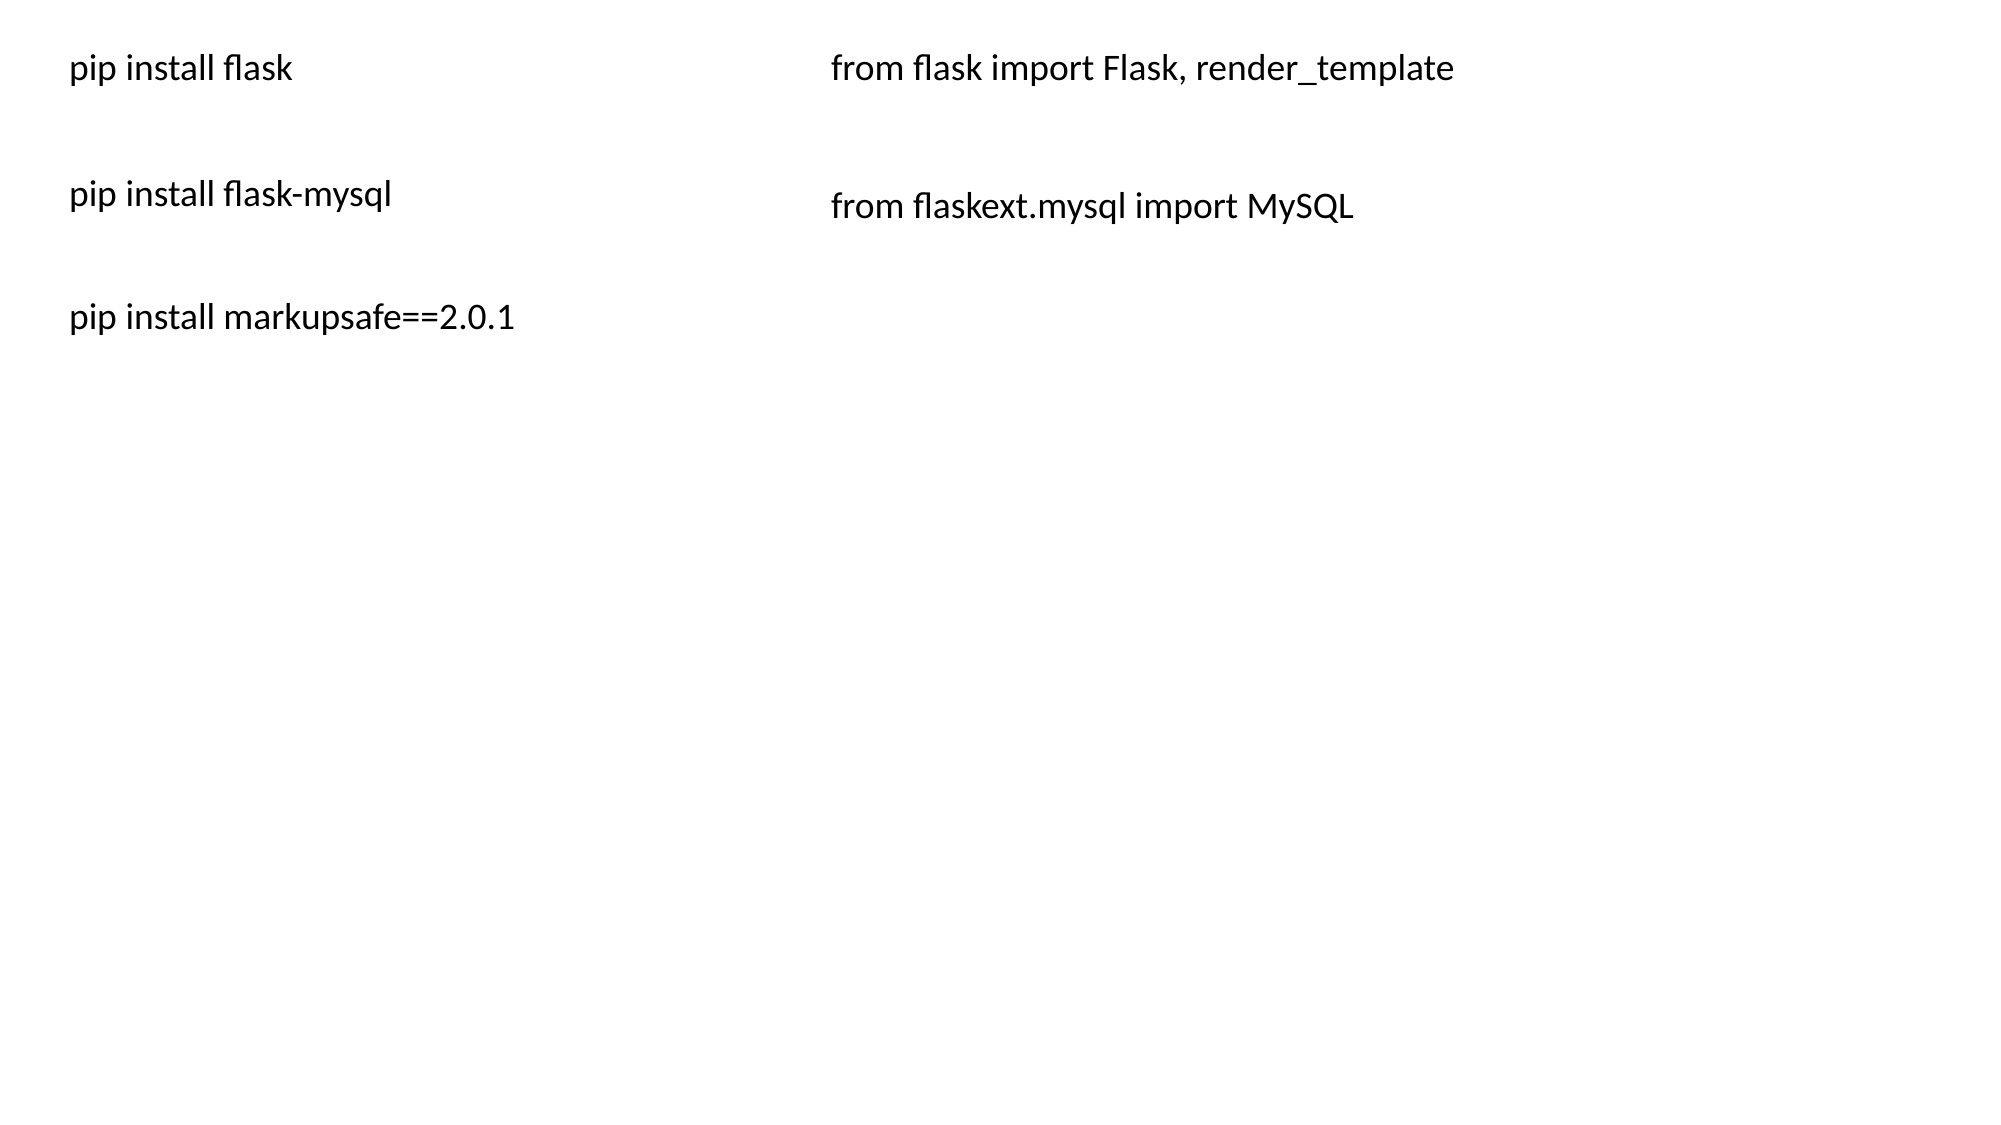

pip install flask
from flask import Flask, render_template
pip install flask-mysql
from flaskext.mysql import MySQL
pip install markupsafe==2.0.1